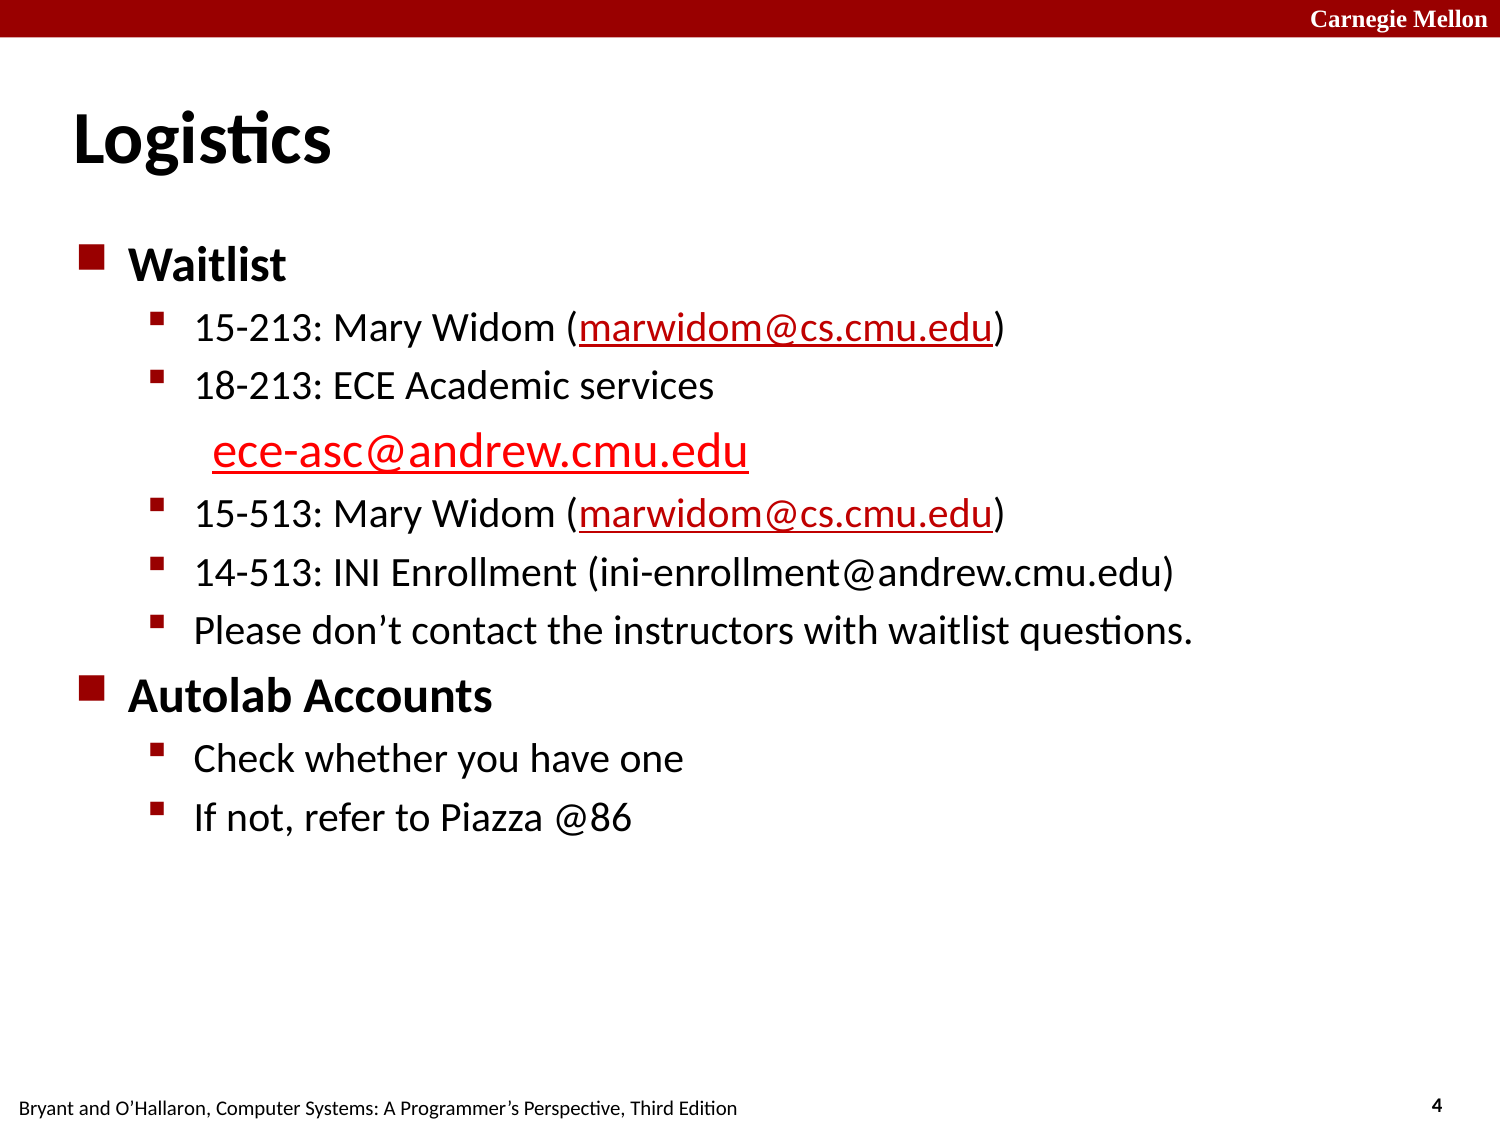

# Logistics
Waitlist
15-213: Mary Widom (marwidom@cs.cmu.edu)
18-213: ECE Academic services
ece-asc@andrew.cmu.edu
15-513: Mary Widom (marwidom@cs.cmu.edu)
14-513: INI Enrollment (ini-enrollment@andrew.cmu.edu)
Please don’t contact the instructors with waitlist questions.
Autolab Accounts
Check whether you have one
If not, refer to Piazza @86